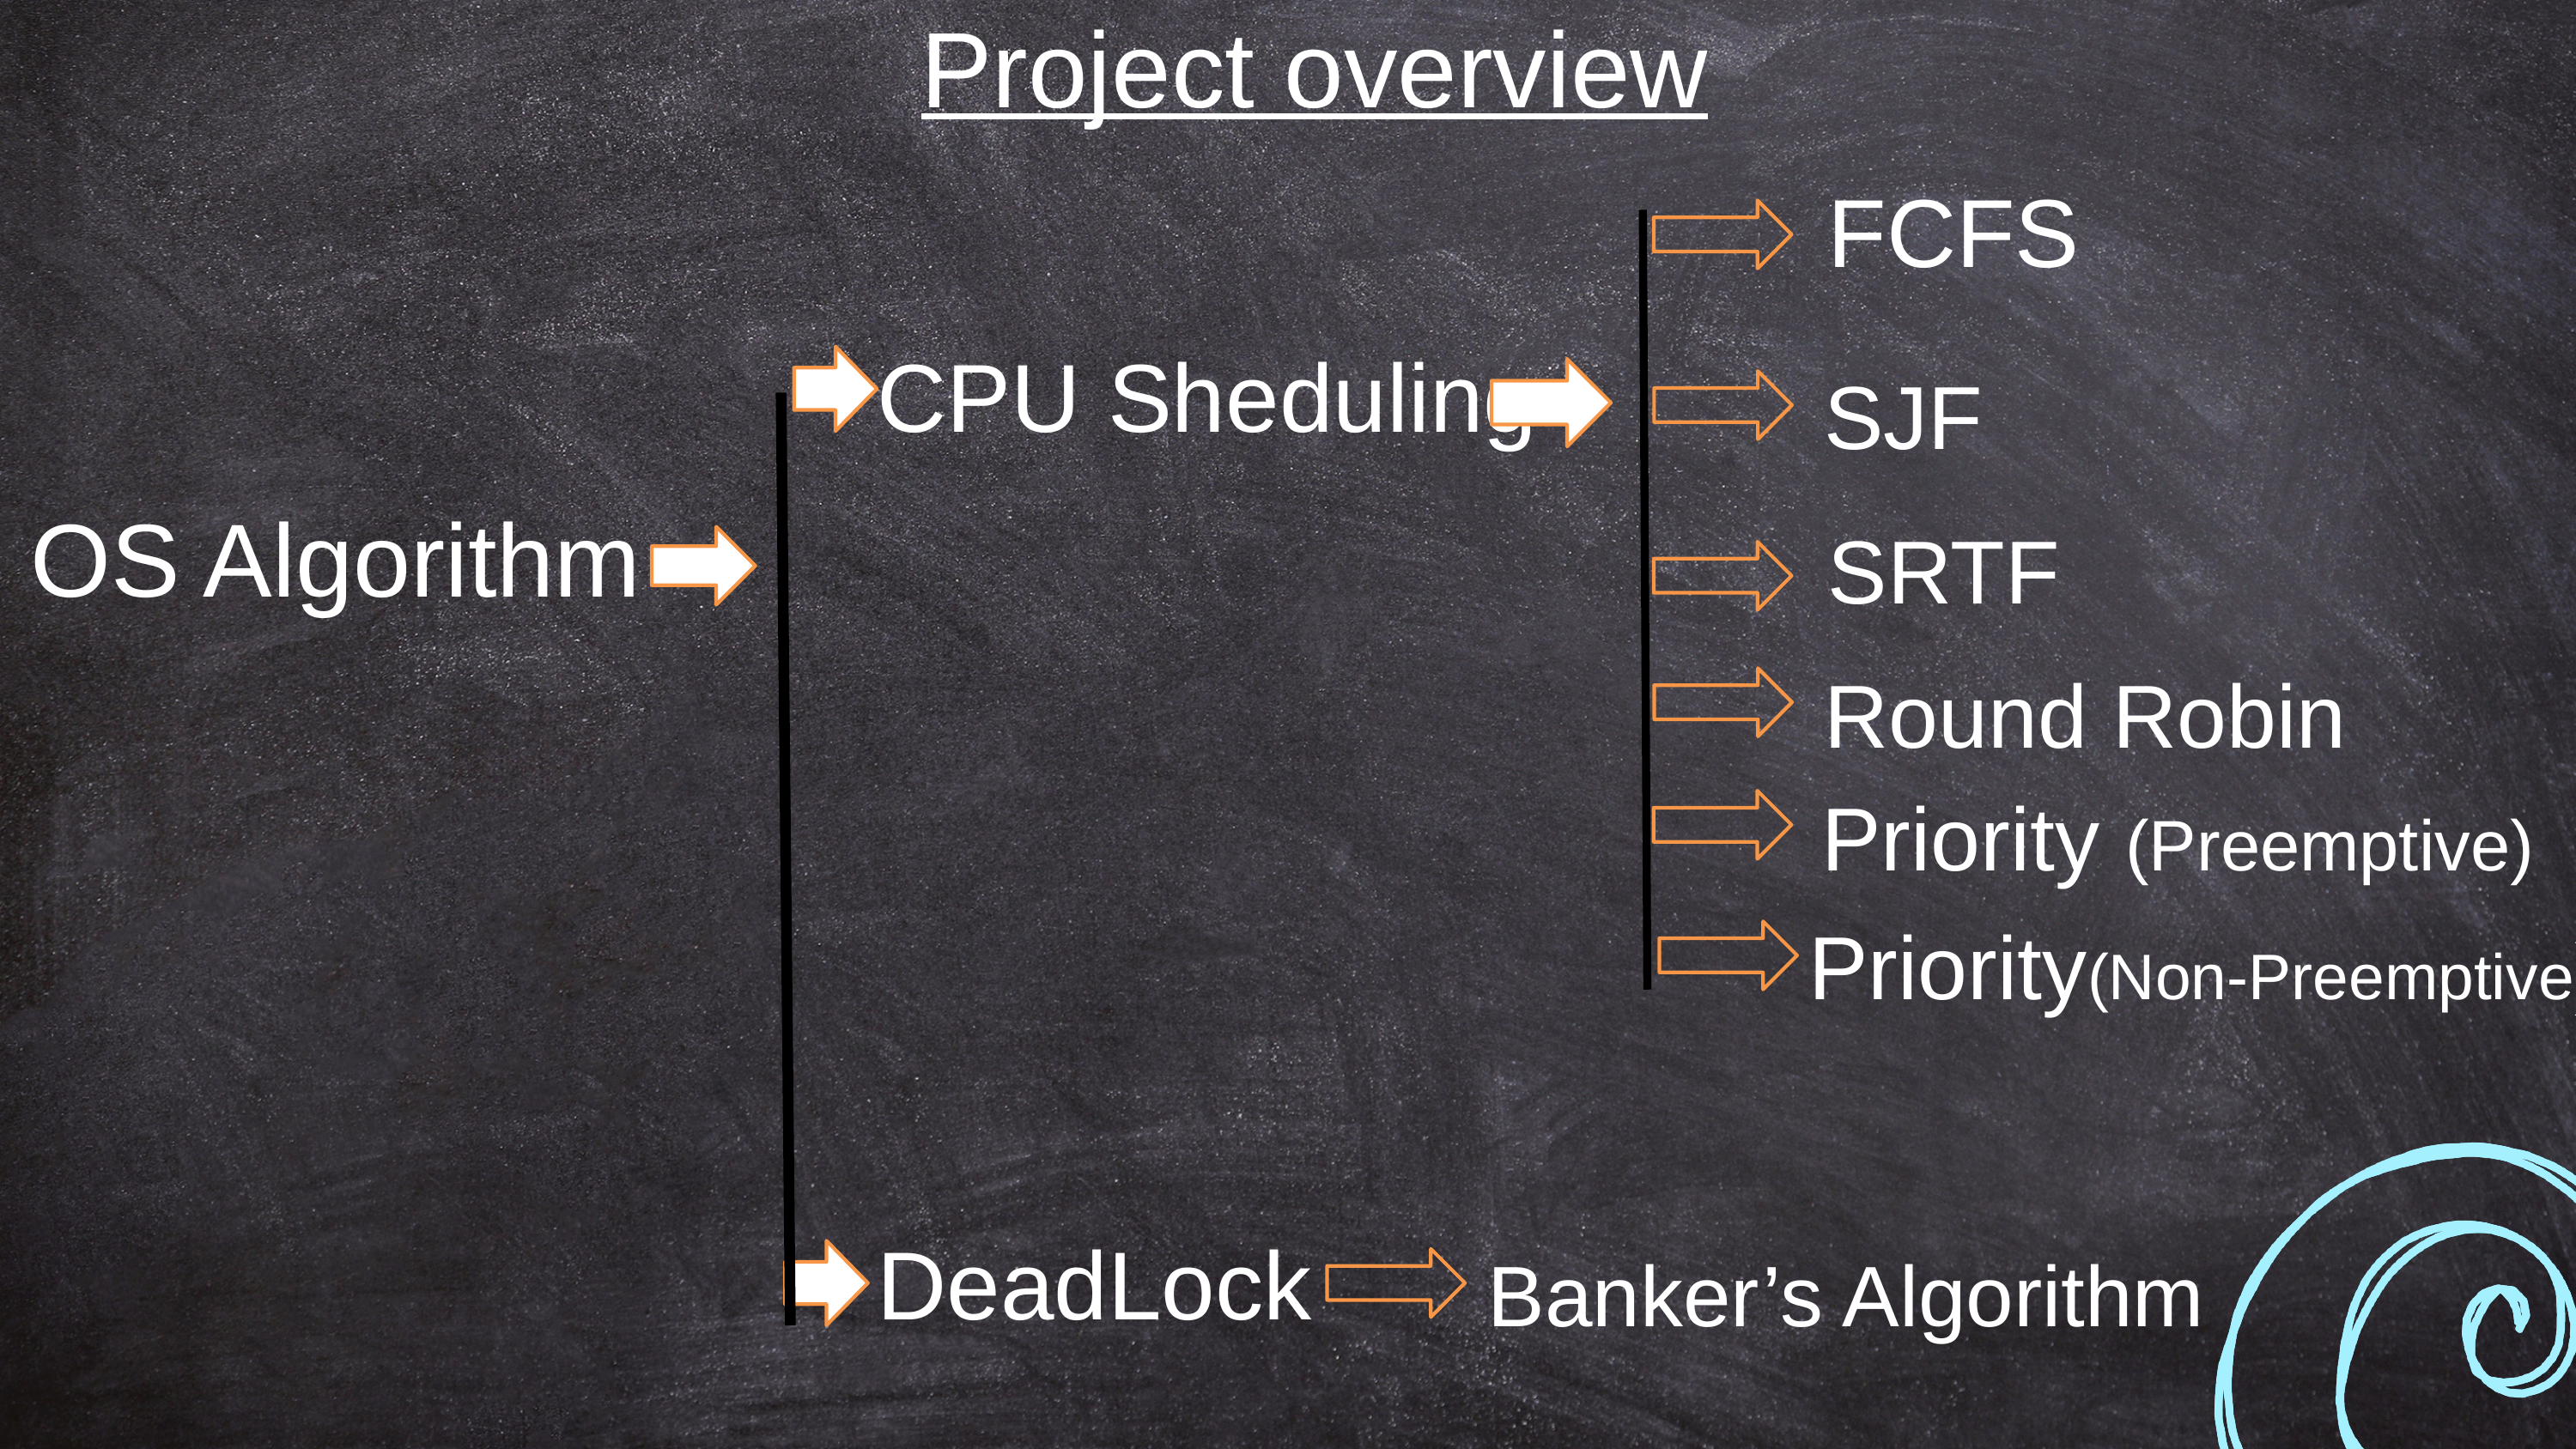

Project overview
FCFS

 CPU Sheduling

SJF

OS Algorithm
SRTF

Round Robin

Priority (Preemptive)

Priority(Non-Preemptive)

DeadLock
Banker’s Algorithm